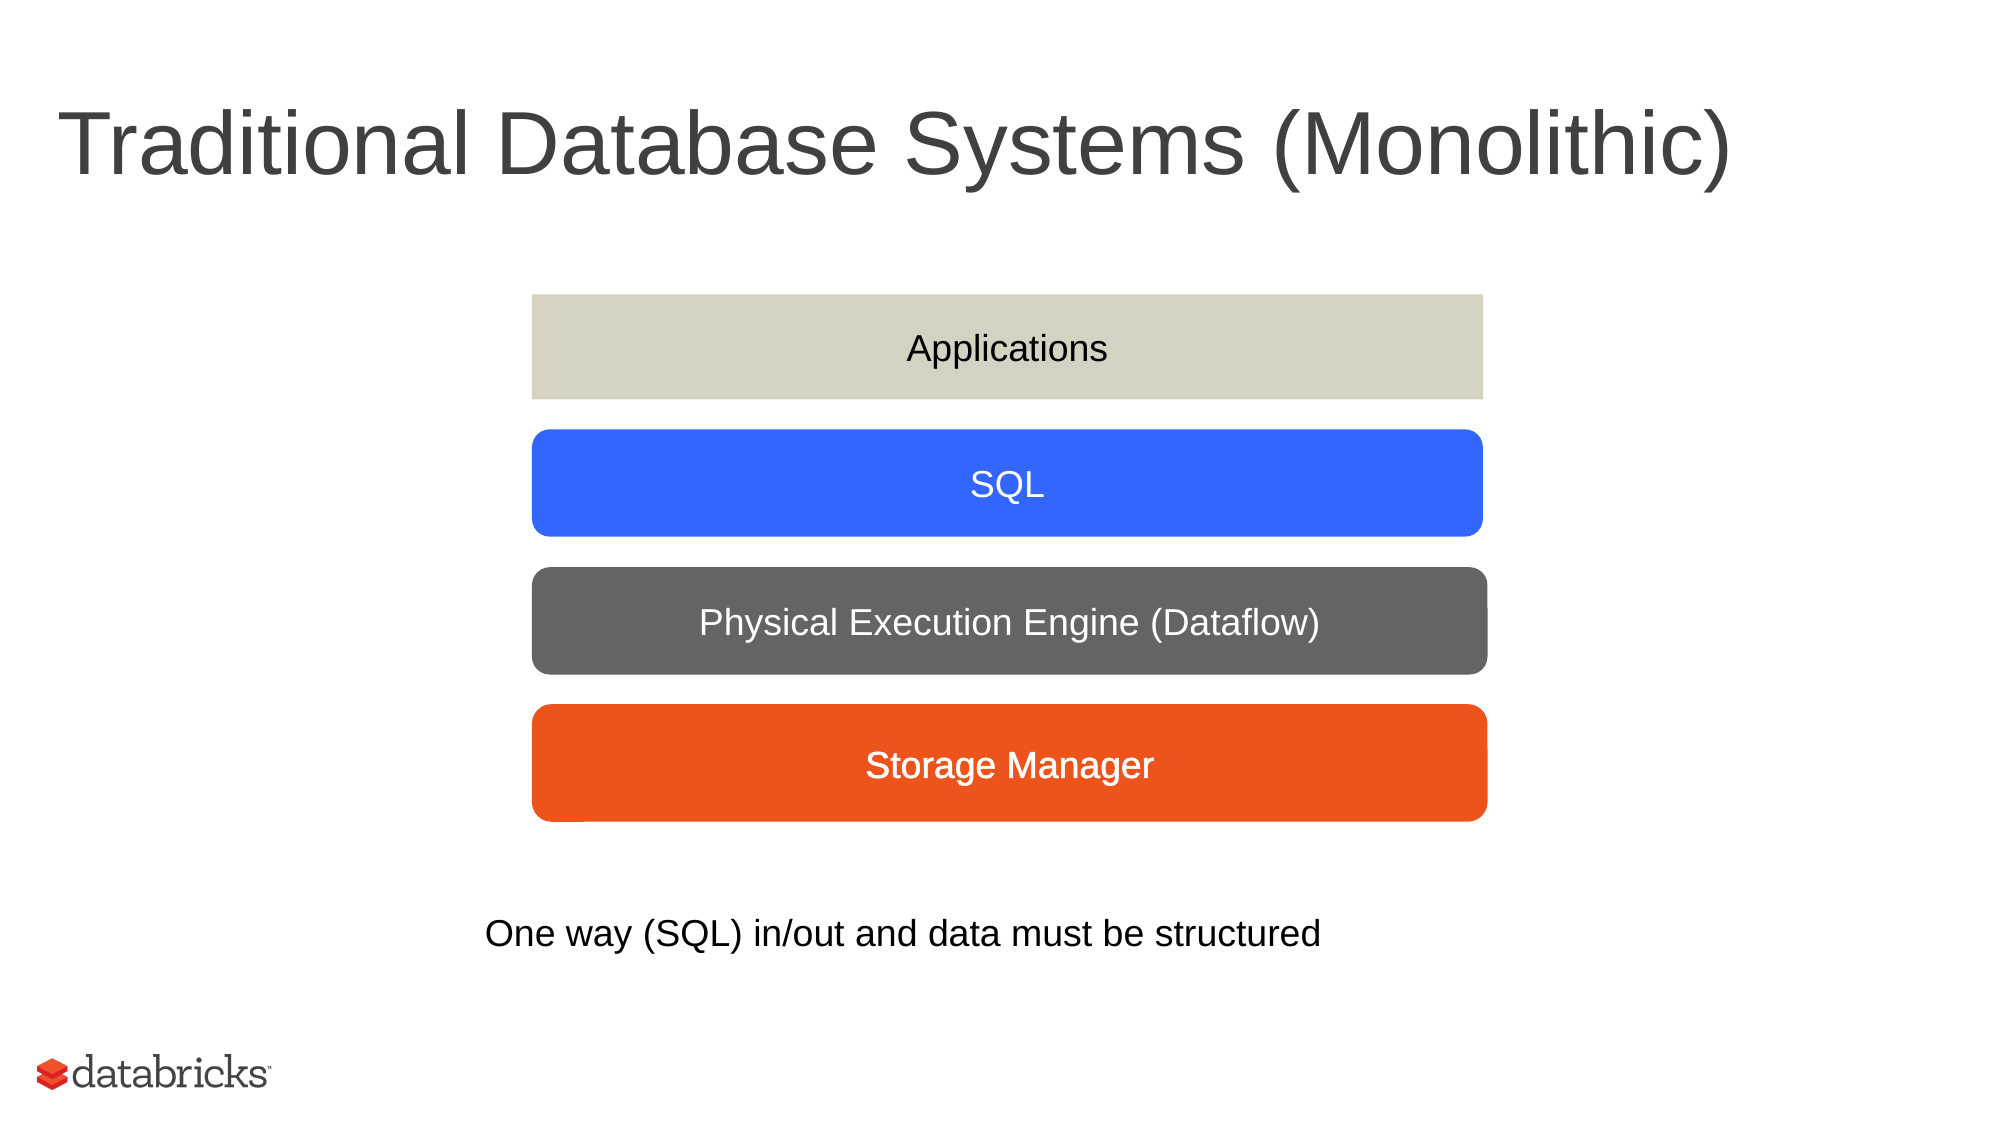

# Traditional Database Systems (Monolithic)
Applications
SQL
Physical Execution Engine (Dataflow)
Storage Manager
One way (SQL) in/out and data must be structured